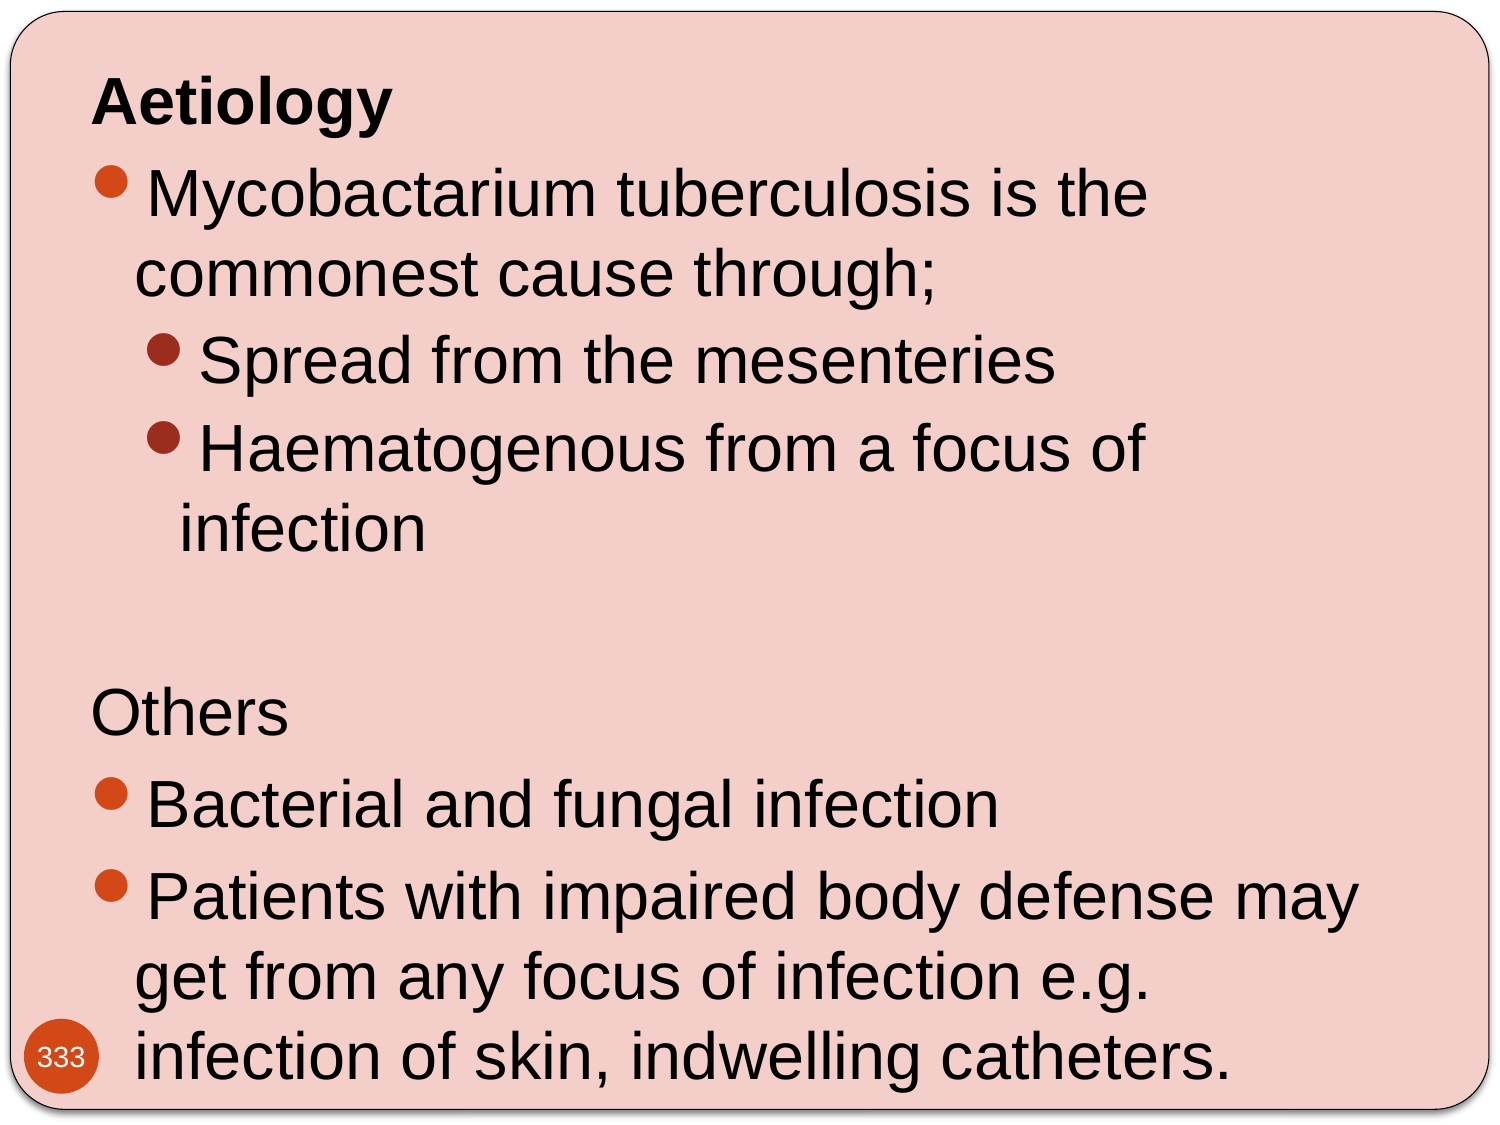

Aetiology
Mycobactarium tuberculosis is the commonest cause through;
Spread from the mesenteries
Haematogenous from a focus of infection

Others
Bacterial and fungal infection
Patients with impaired body defense may get from any focus of infection e.g. infection of skin, indwelling catheters.

333